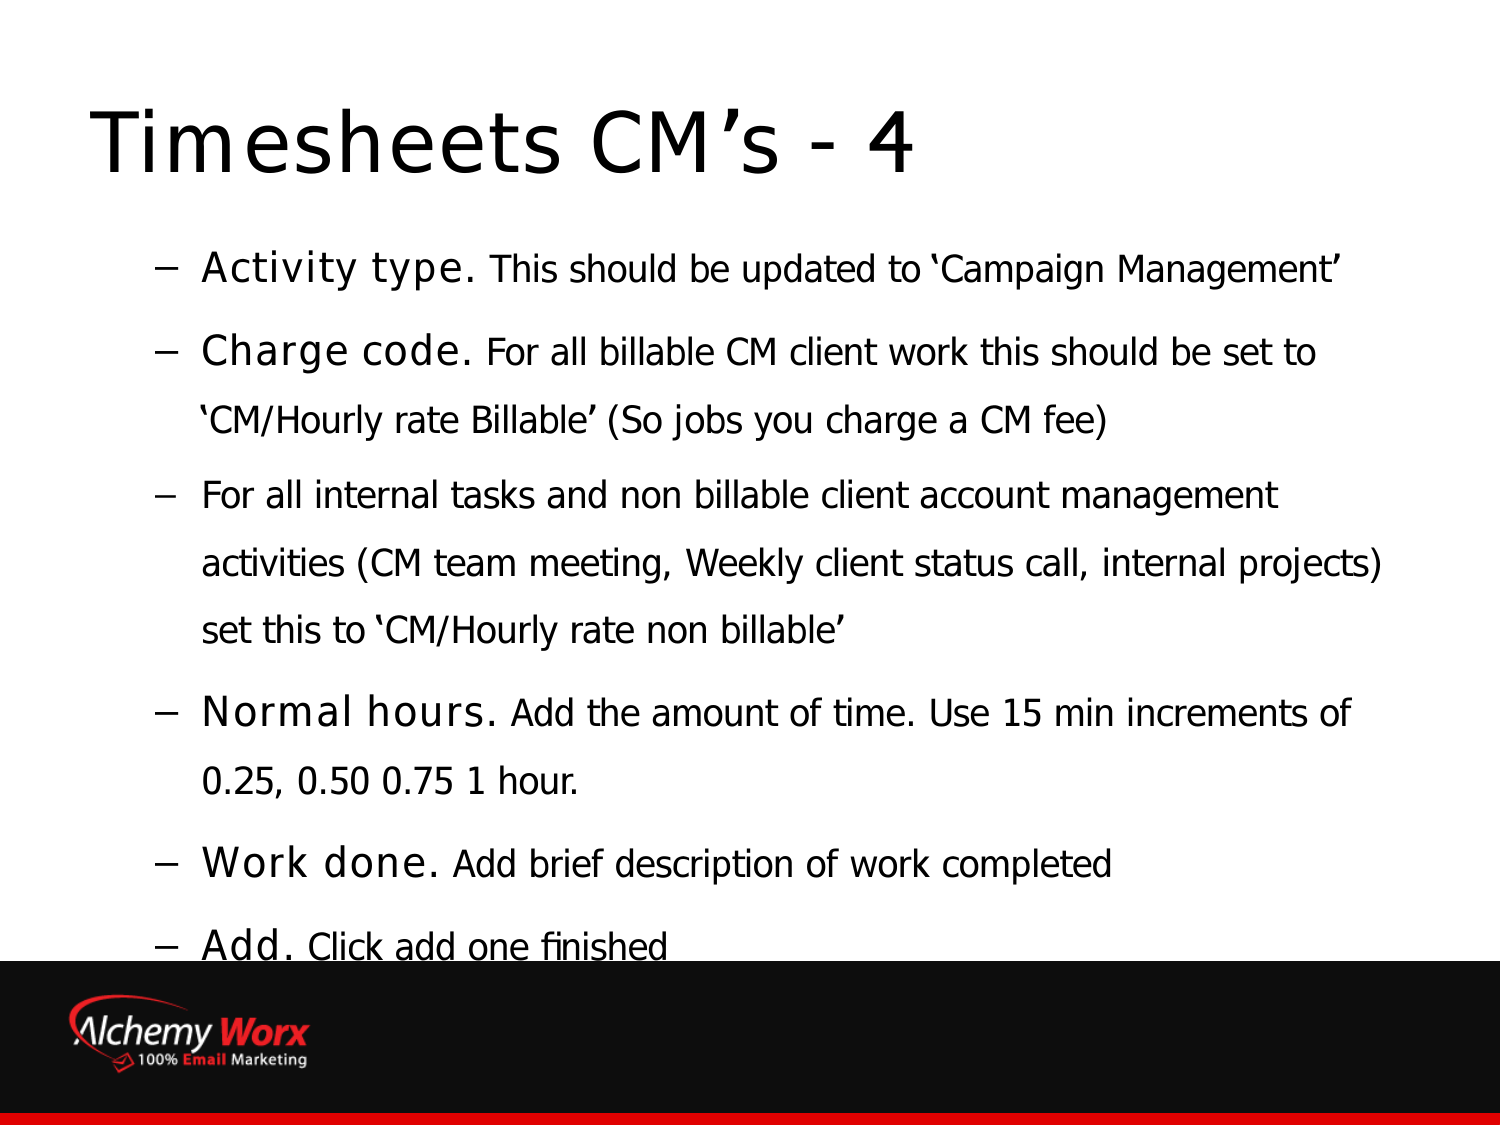

# Timesheets CM’s - 4
Activity type. This should be updated to ‘Campaign Management’
Charge code. For all billable CM client work this should be set to ‘CM/Hourly rate Billable’ (So jobs you charge a CM fee)
For all internal tasks and non billable client account management activities (CM team meeting, Weekly client status call, internal projects) set this to ‘CM/Hourly rate non billable’
Normal hours. Add the amount of time. Use 15 min increments of 0.25, 0.50 0.75 1 hour.
Work done. Add brief description of work completed
Add. Click add one finished